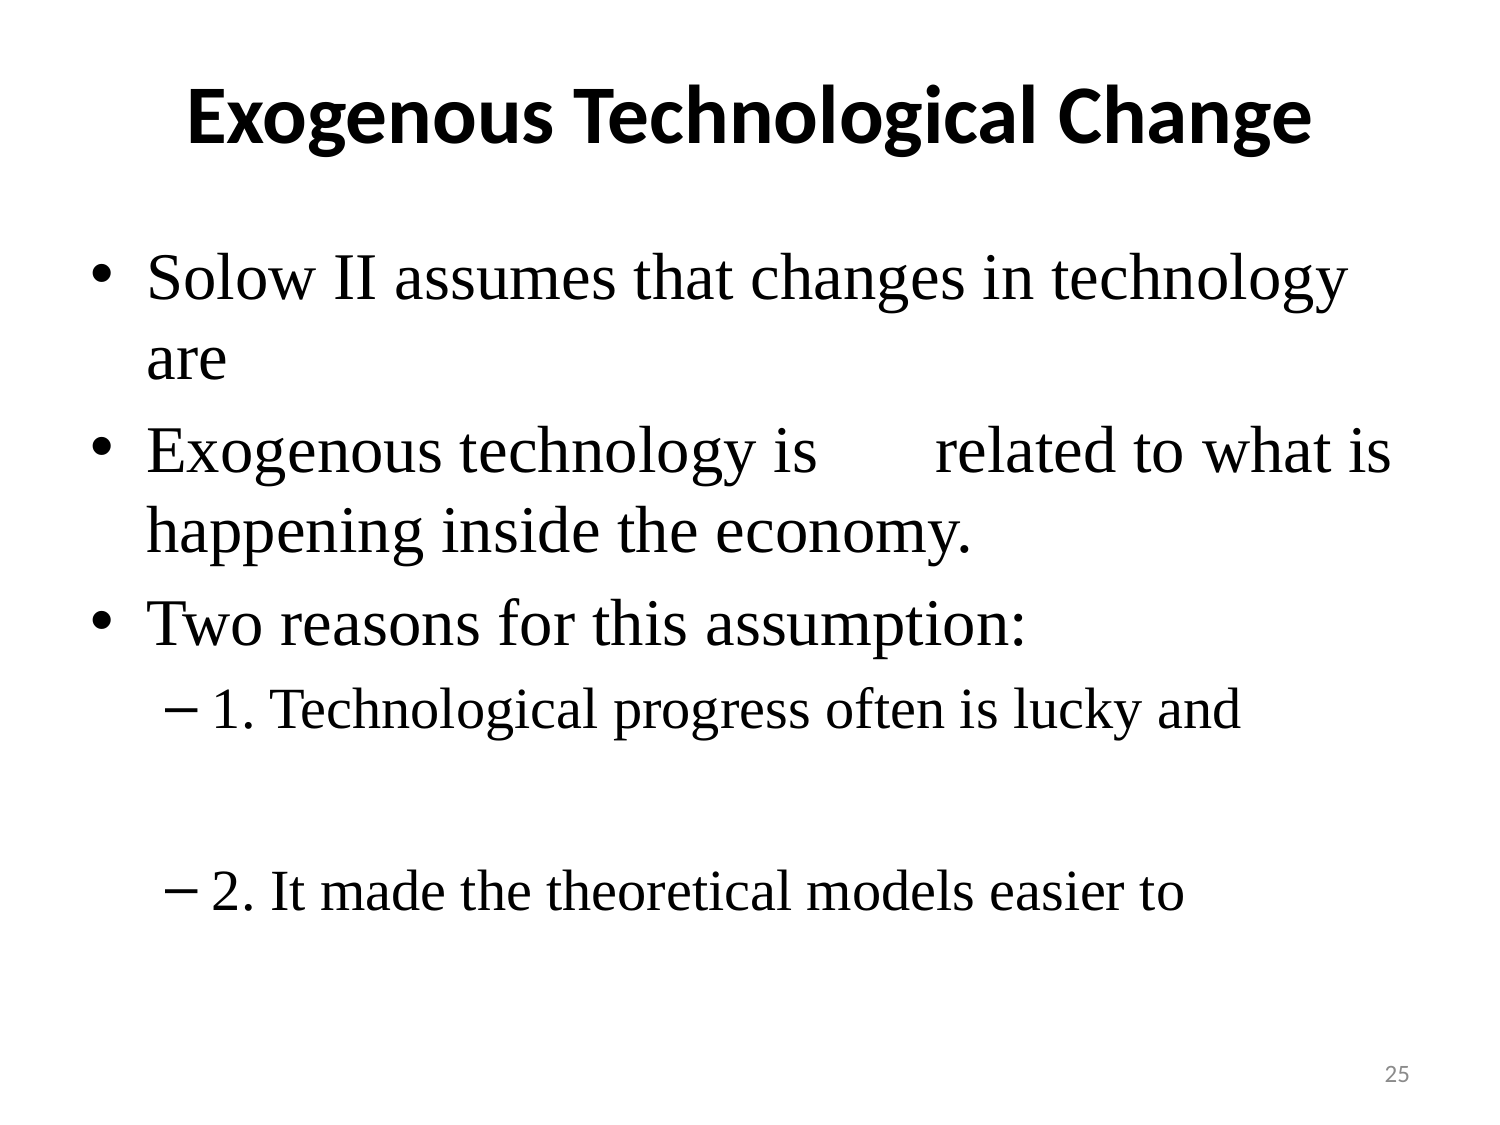

# Exogenous Technological Change
Solow II assumes that changes in technology are
Exogenous technology is       related to what is happening inside the economy.
Two reasons for this assumption:
1. Technological progress often is lucky and

2. It made the theoretical models easier to
25